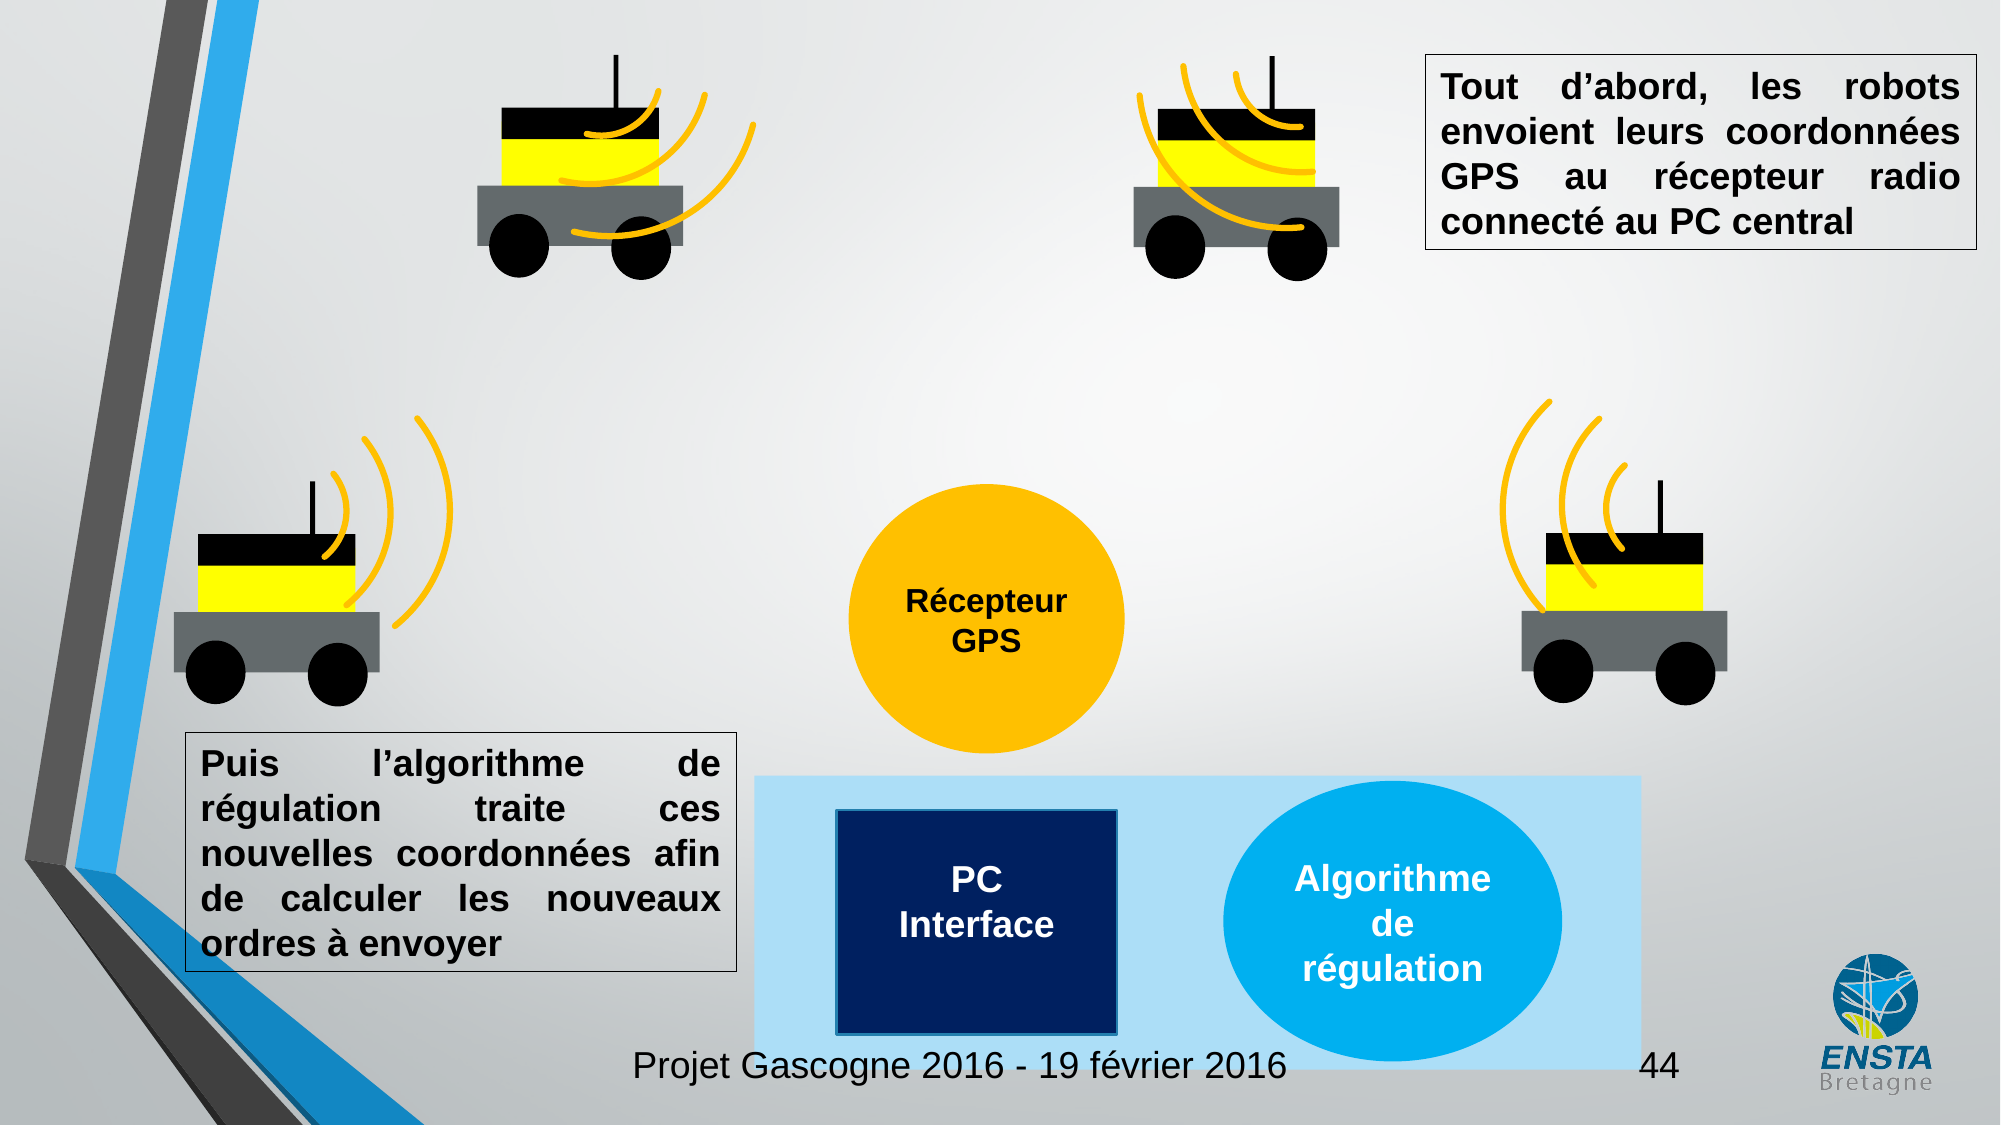

Tout d’abord, les robots envoient leurs coordonnées GPS au récepteur radio connecté au PC central

Récepteur GPS
Puis l’algorithme de régulation traite ces nouvelles coordonnées afin de calculer les nouveaux ordres à envoyer

Algorithme de régulation
PC
Interface

44
Projet Gascogne 2016 - 19 février 2016